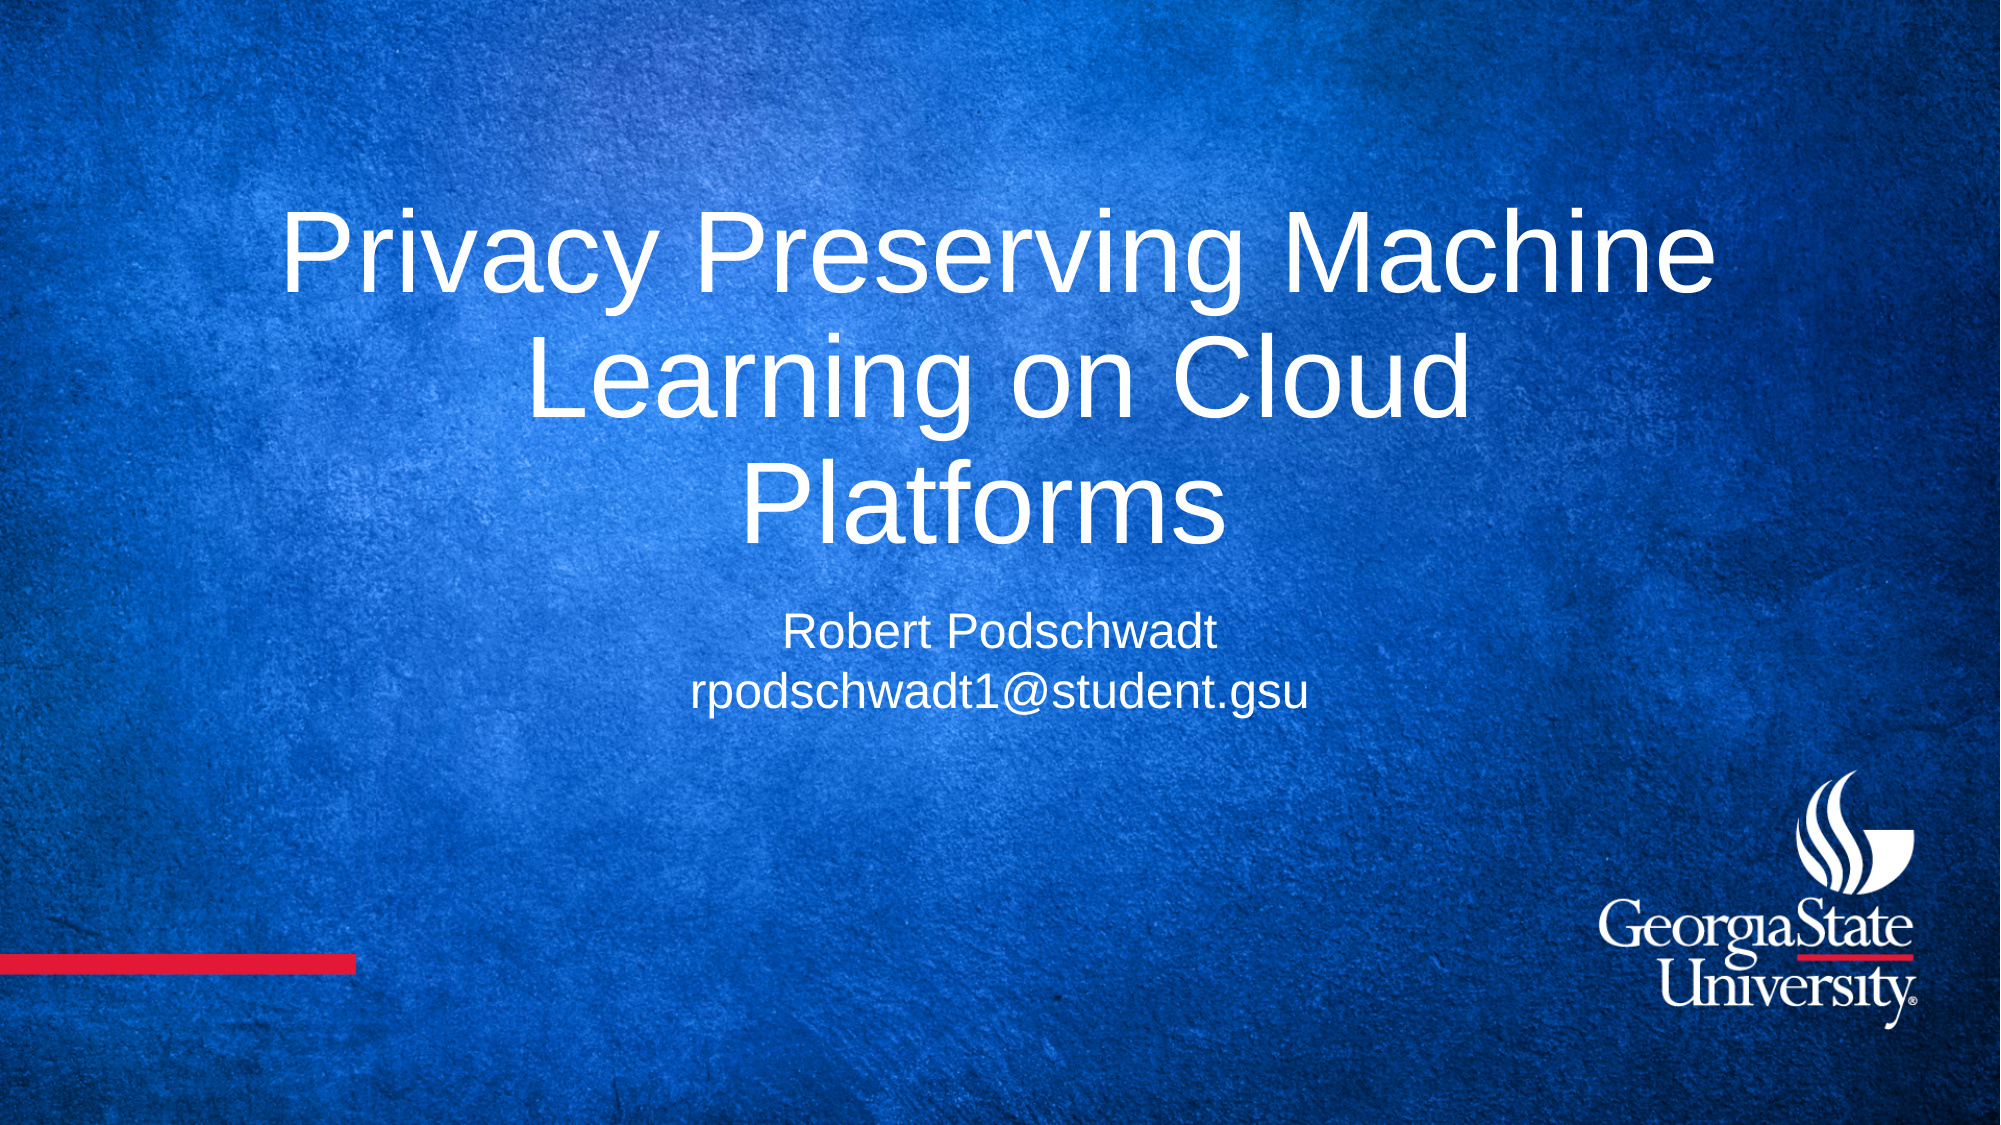

# Privacy Preserving Machine Learning on Cloud Platforms
Robert Podschwadt
rpodschwadt1@student.gsu